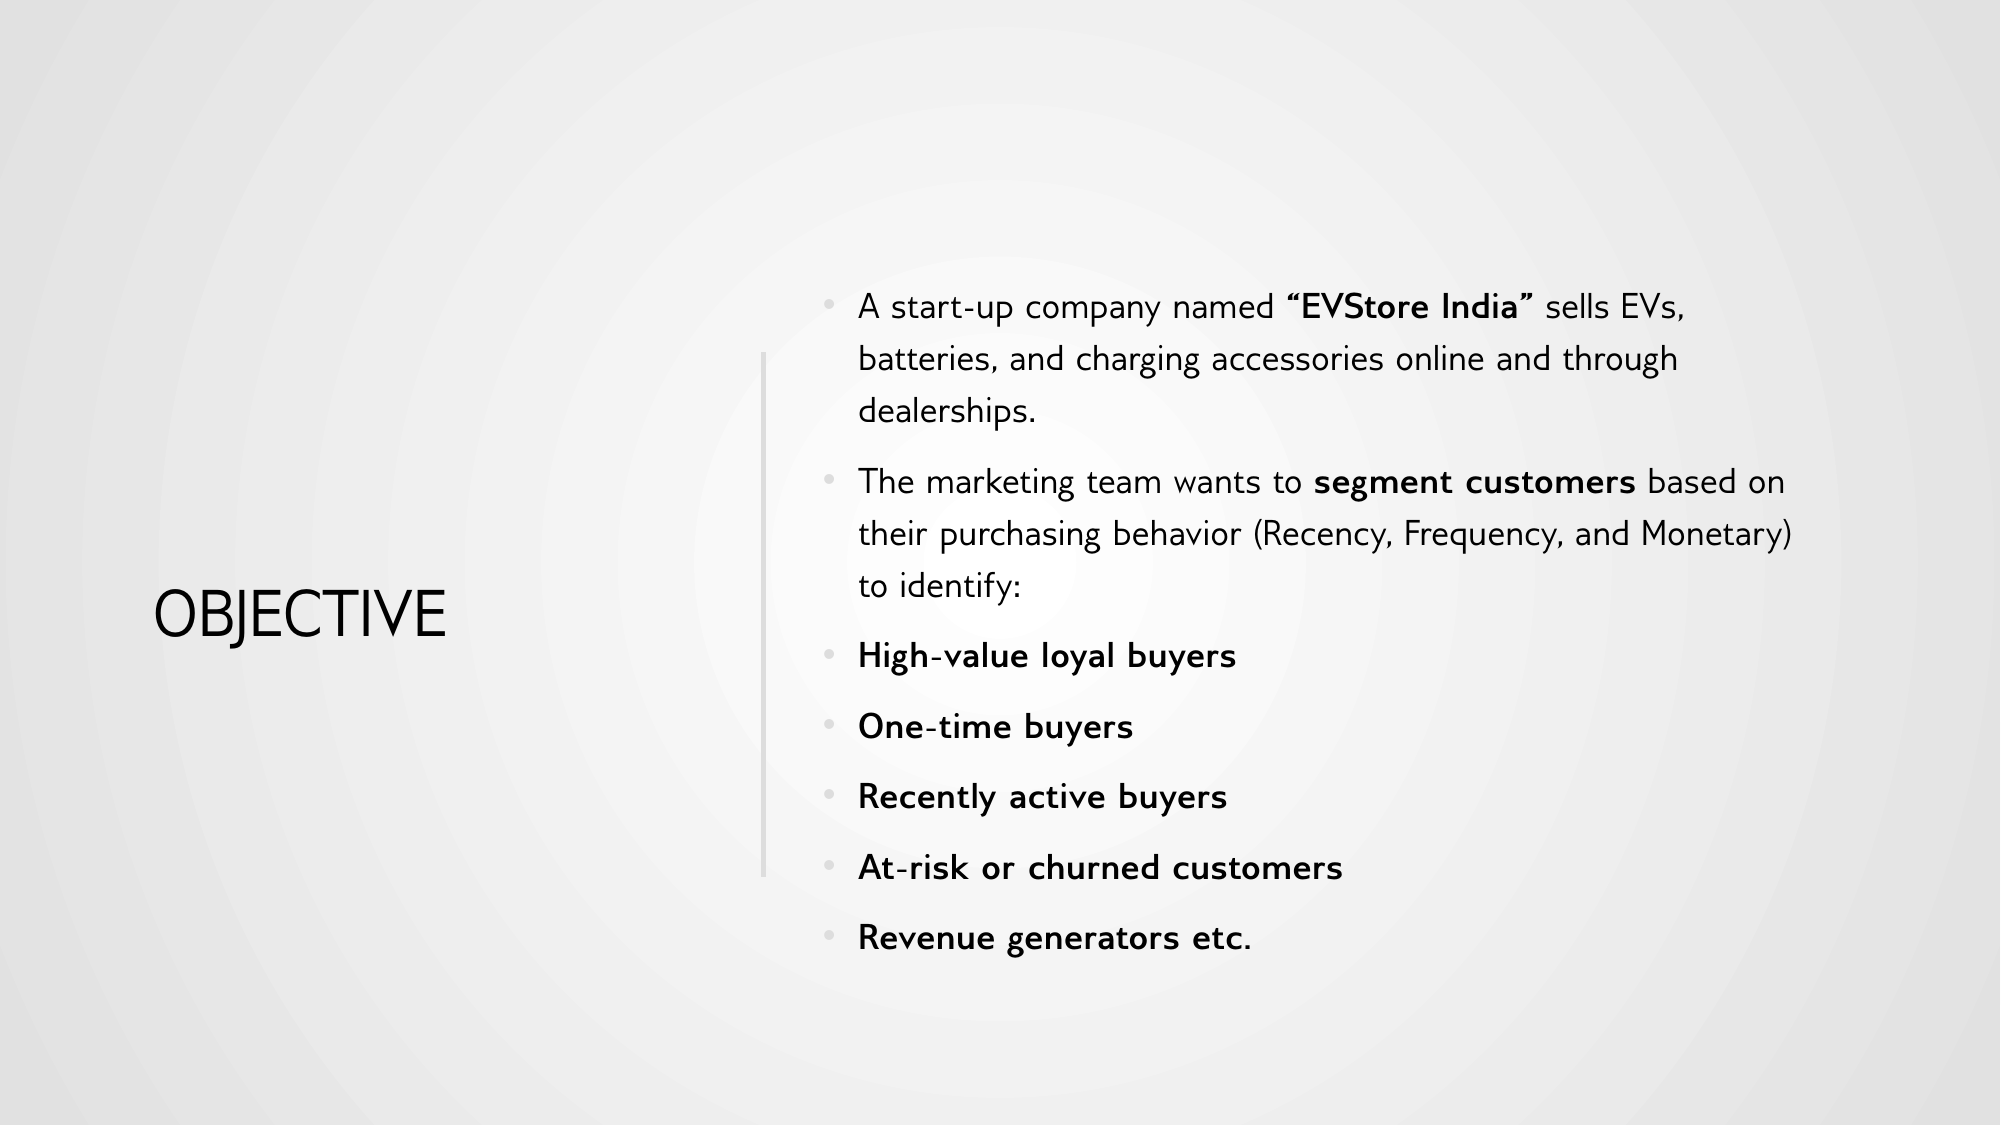

# objective
A start-up company named “EVStore India” sells EVs, batteries, and charging accessories online and through dealerships.
The marketing team wants to segment customers based on their purchasing behavior (Recency, Frequency, and Monetary) to identify:
High-value loyal buyers
One-time buyers
Recently active buyers
At-risk or churned customers
Revenue generators etc.